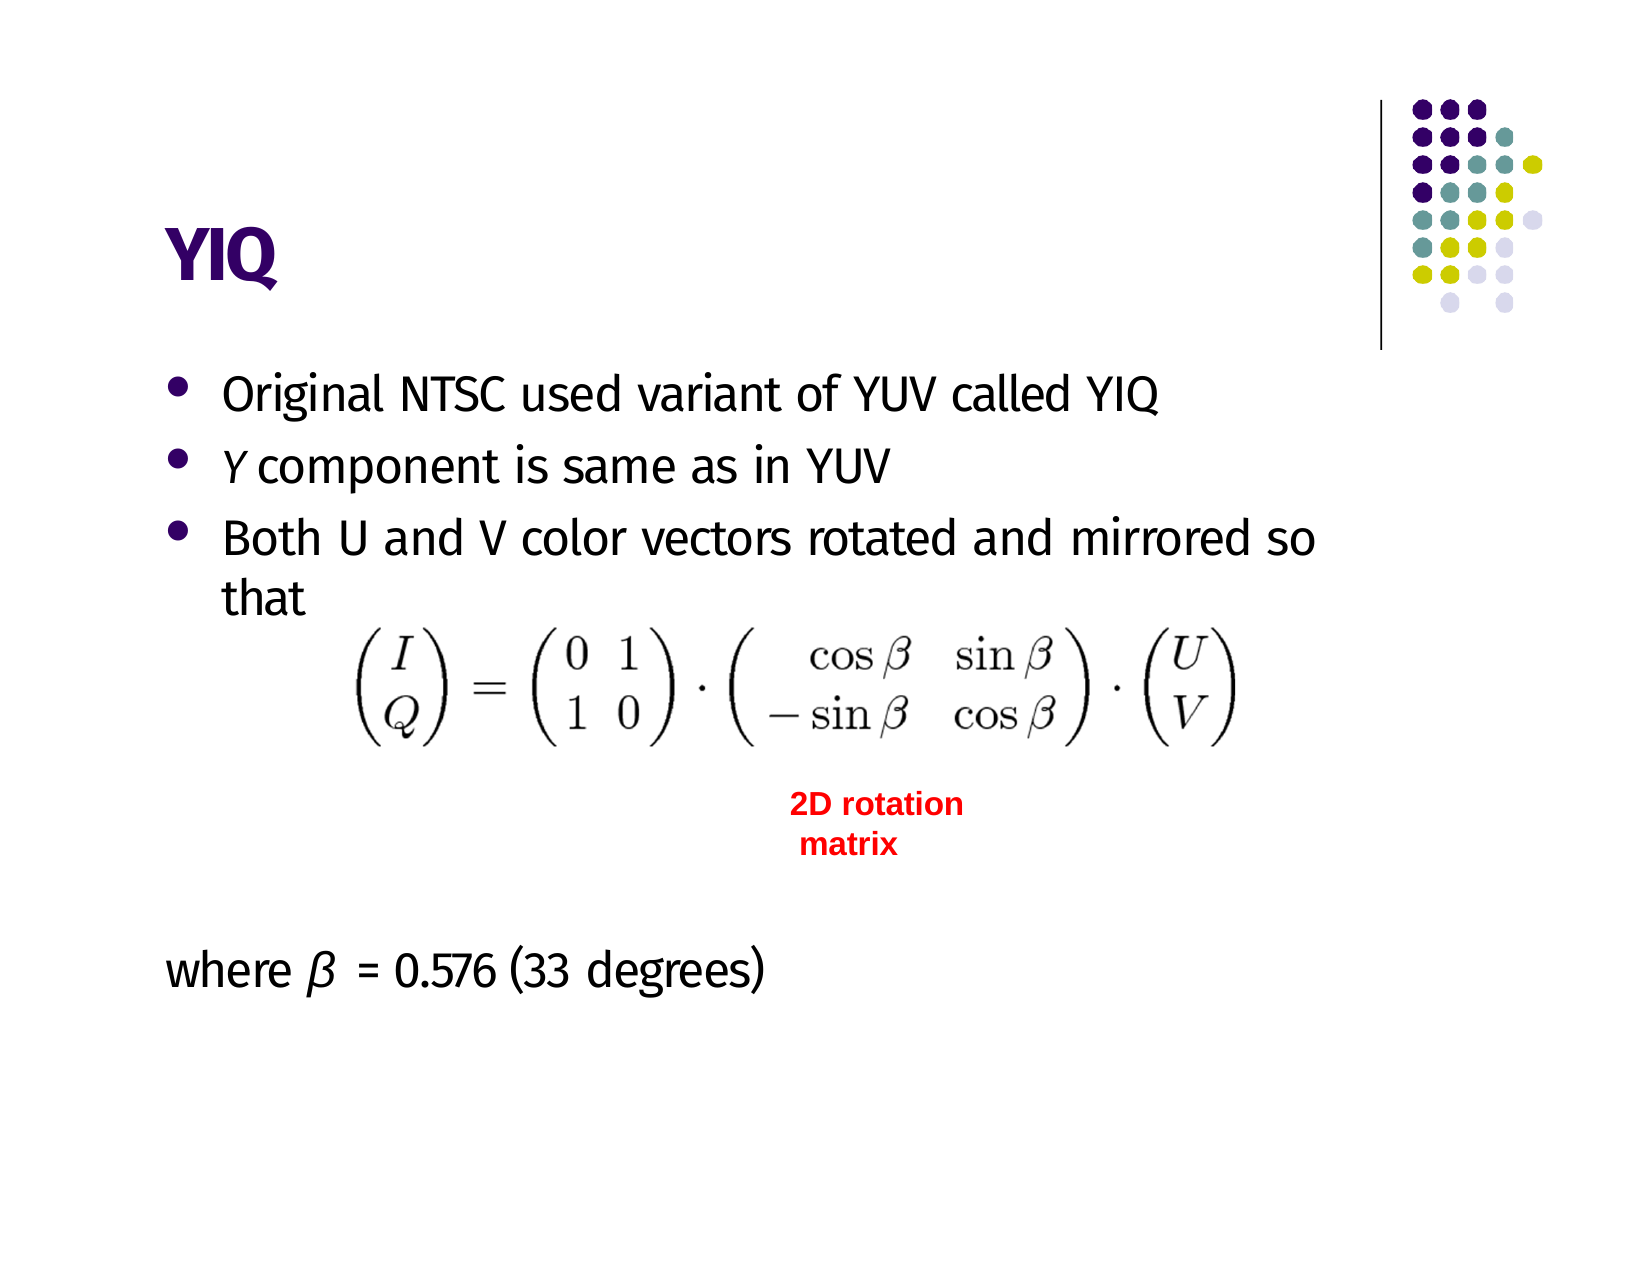

# YIQ
Original NTSC used variant of YUV called YIQ
Y component is same as in YUV
Both U and V color vectors rotated and mirrored so that

2D rotation  matrix
where β	= 0.576 (33 degrees)